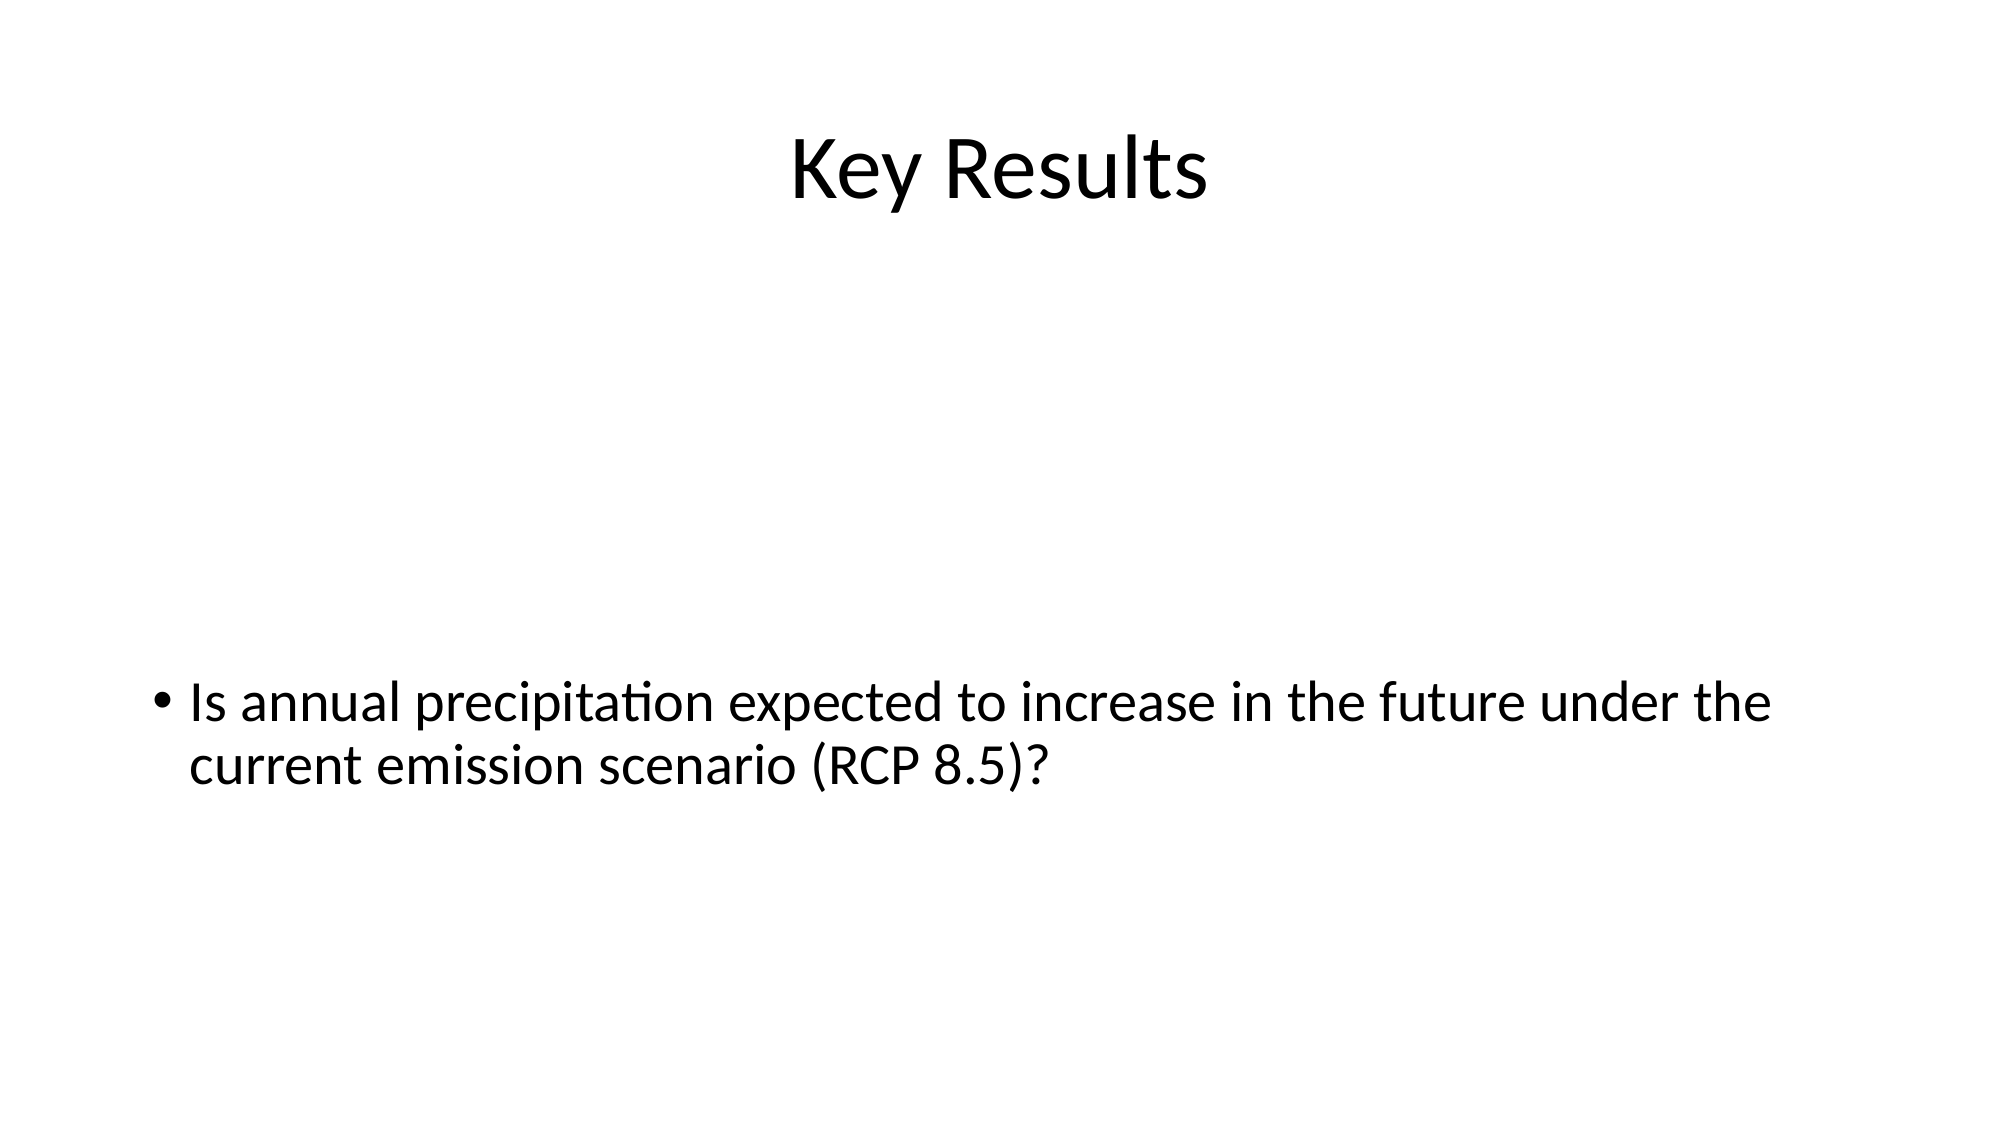

# Key Results

Is annual precipitation expected to increase in the future under the current emission scenario (RCP 8.5)?